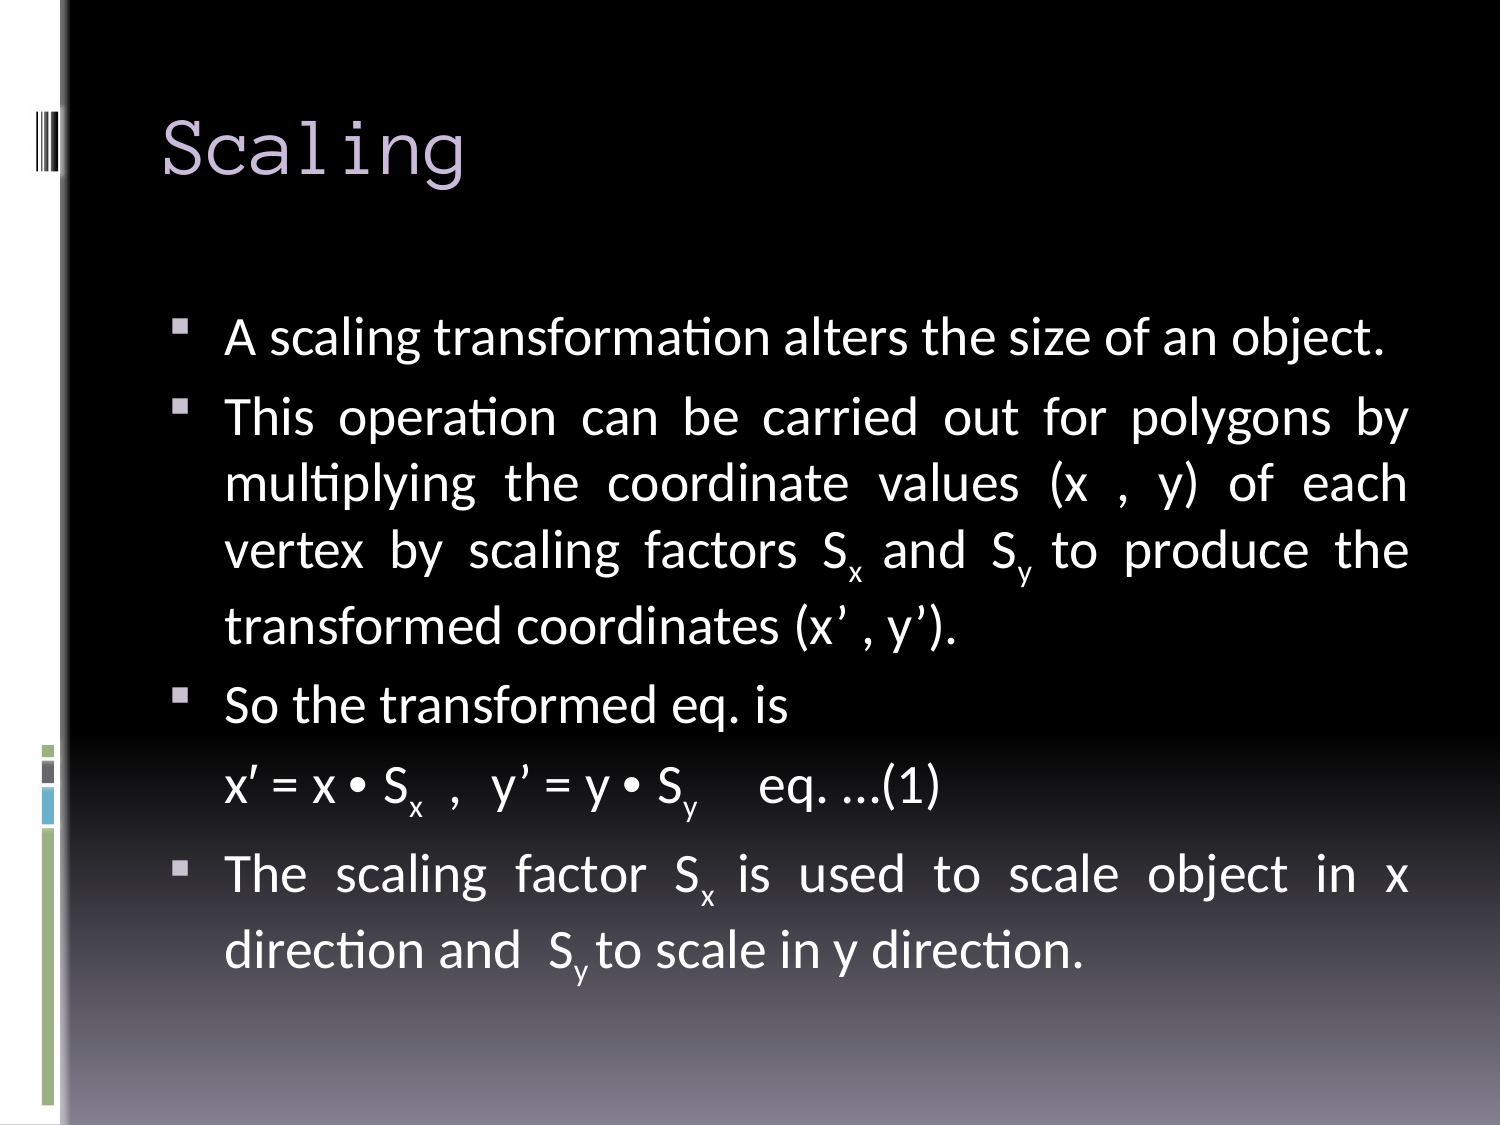

# Scaling
A scaling transformation alters the size of an object.
This operation can be carried out for polygons by multiplying the coordinate values (x , y) of each vertex by scaling factors Sx and Sy to produce the transformed coordinates (x’ , y’).
So the transformed eq. is
	x′ = x • Sx  ,	y’ = y • Sy   		eq. …(1)
The scaling factor Sx is used to scale object in x direction and  Sy to scale in y direction.